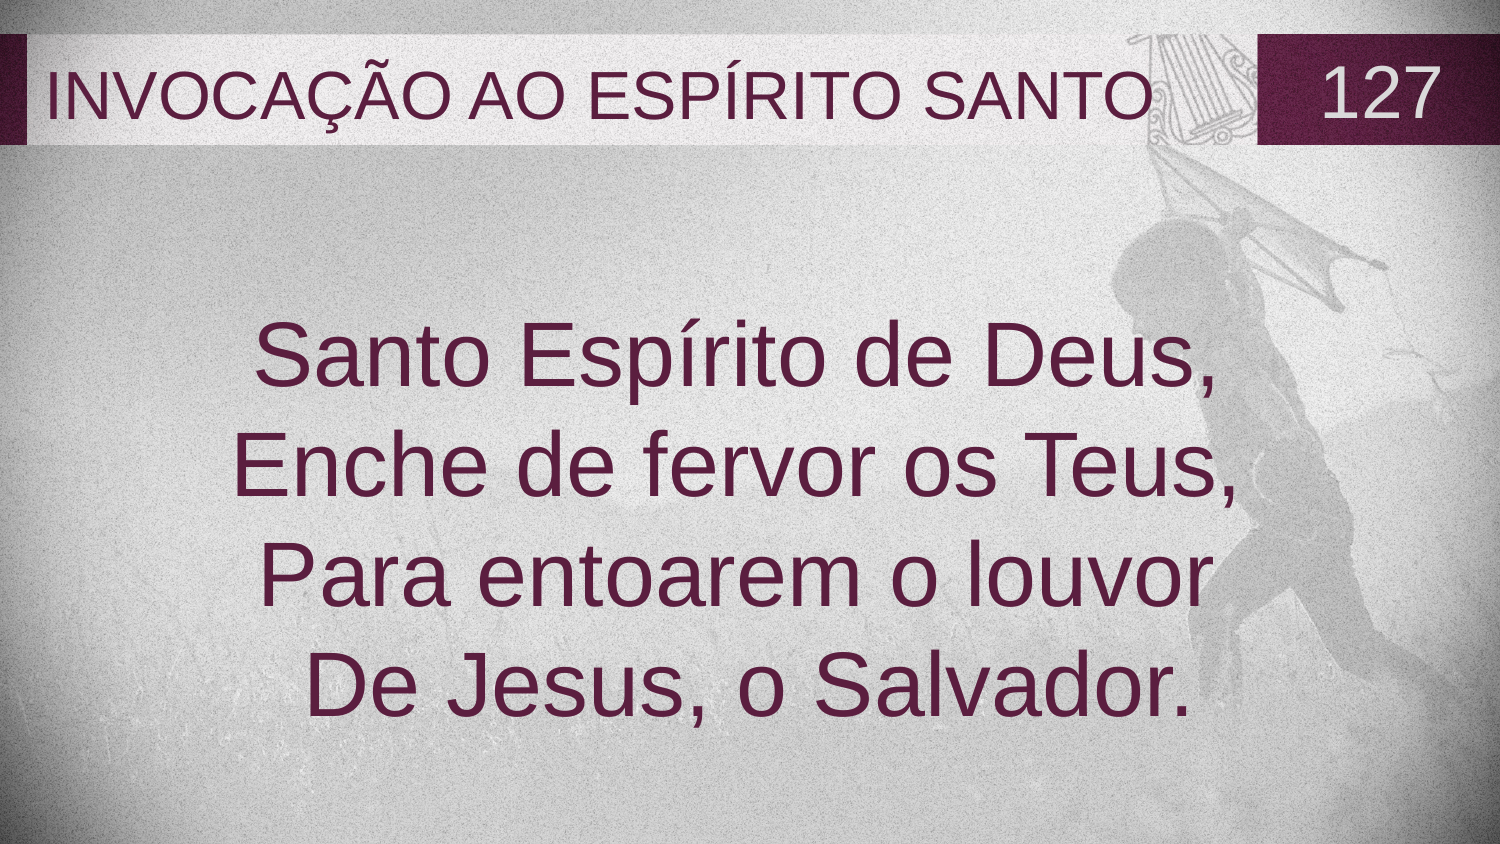

# INVOCAÇÃO AO ESPÍRITO SANTO
127
Santo Espírito de Deus,
Enche de fervor os Teus,
Para entoarem o louvor
De Jesus, o Salvador.